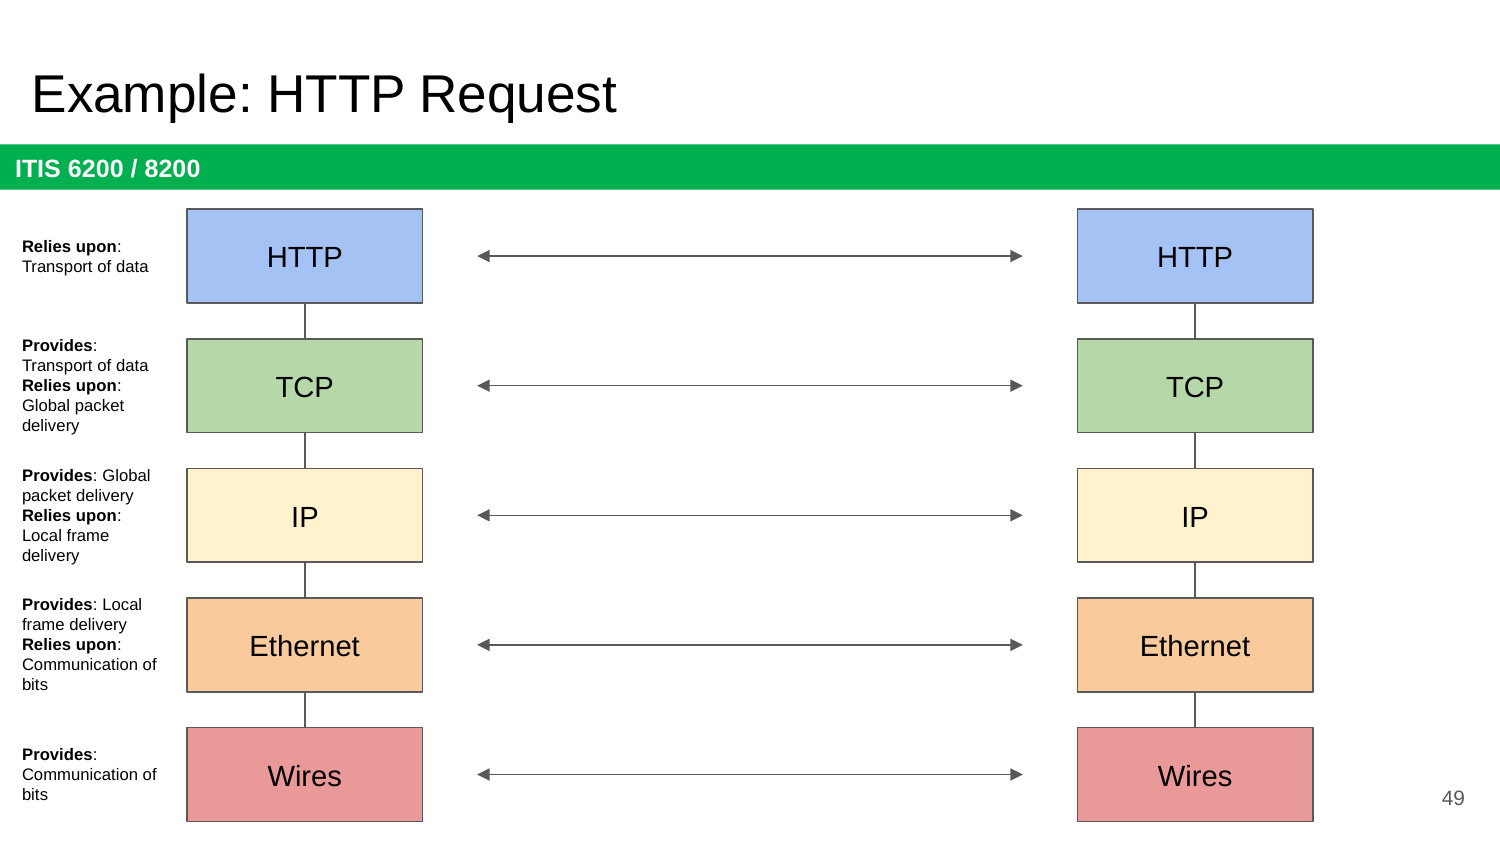

# Example: HTTP Request
HTTP
HTTP
Relies upon: Transport of data
Provides: Transport of data
Relies upon: Global packet delivery
TCP
TCP
Provides: Global packet delivery
Relies upon: Local frame delivery
IP
IP
Provides: Local frame delivery
Relies upon: Communication of bits
Ethernet
Ethernet
Wires
Wires
Provides: Communication of bits
49